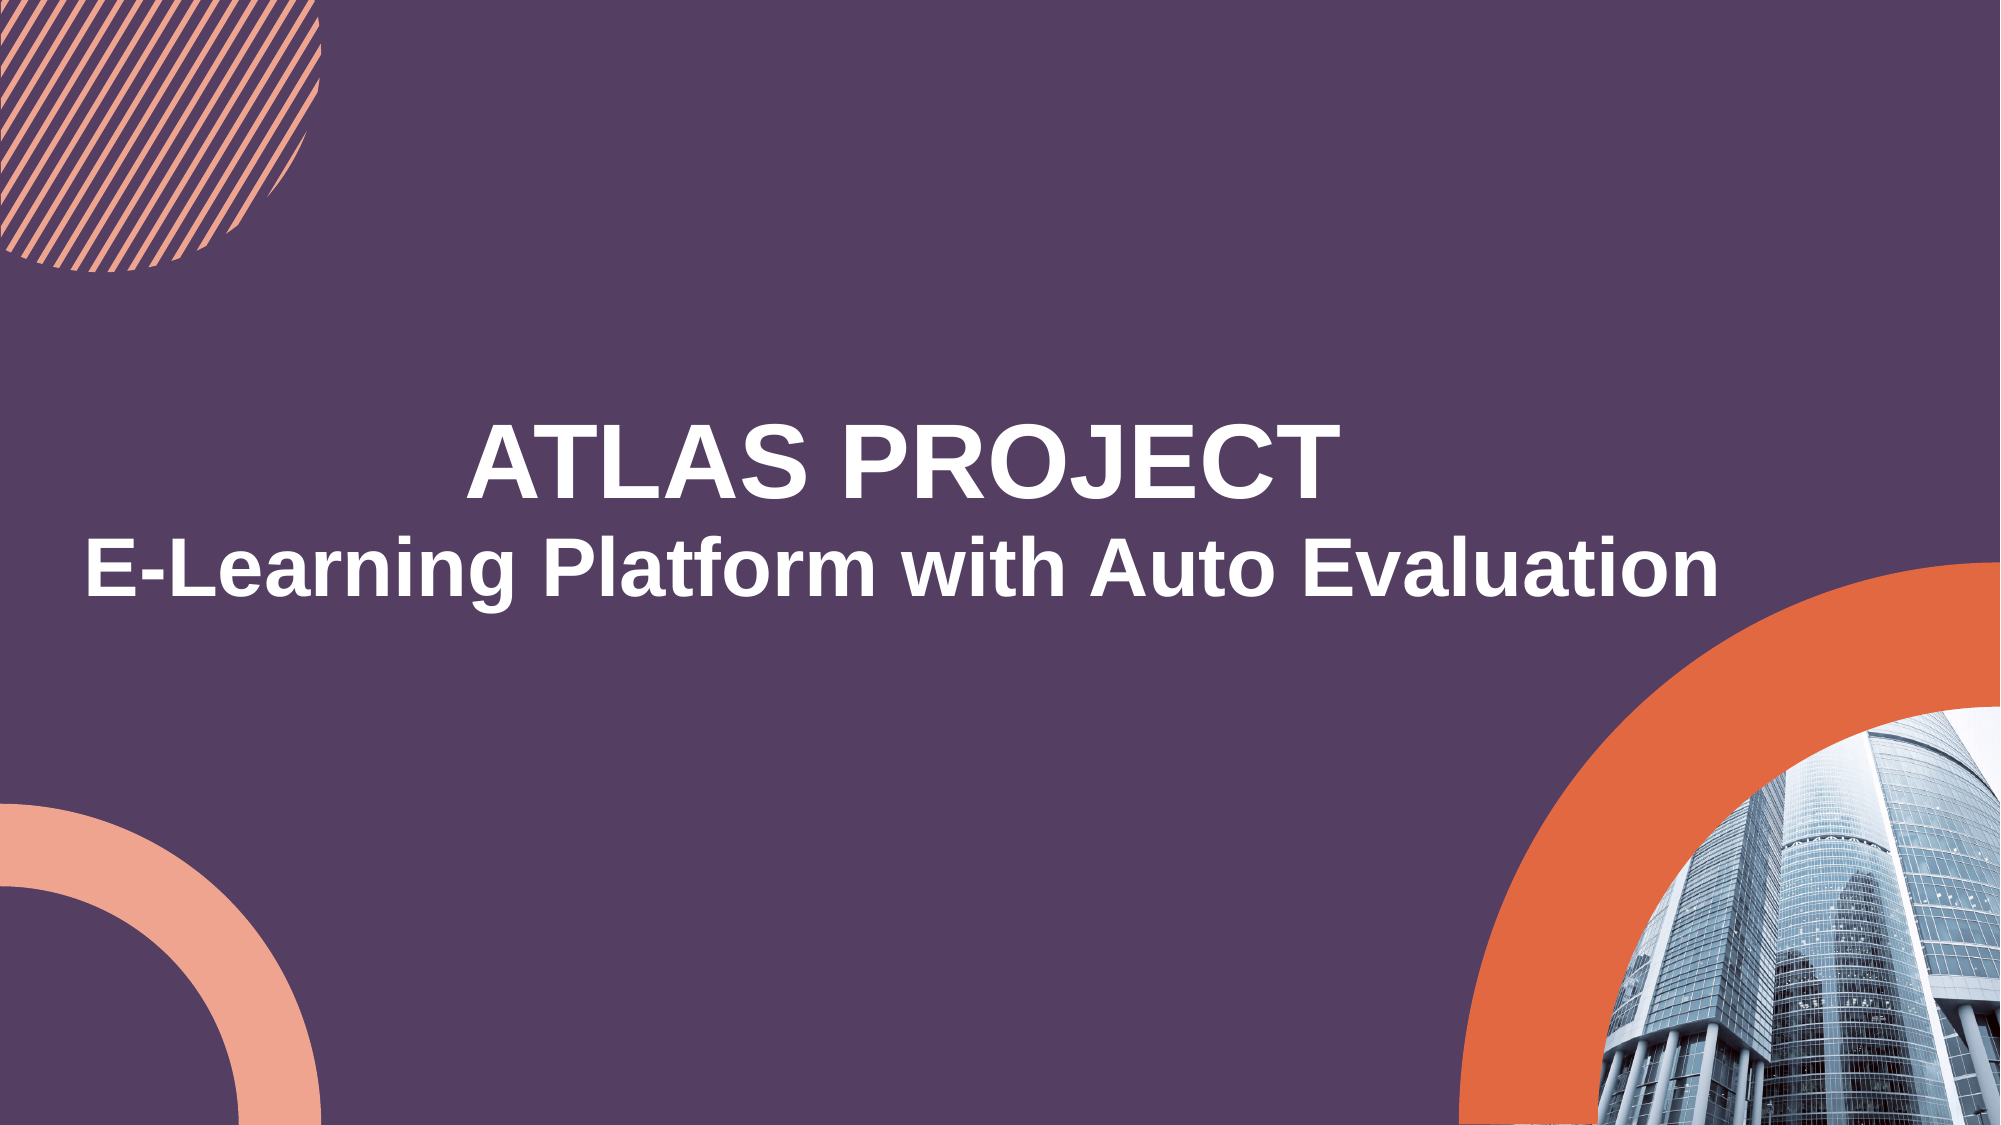

ATLAS PROJECT
E-Learning Platform with Auto Evaluation